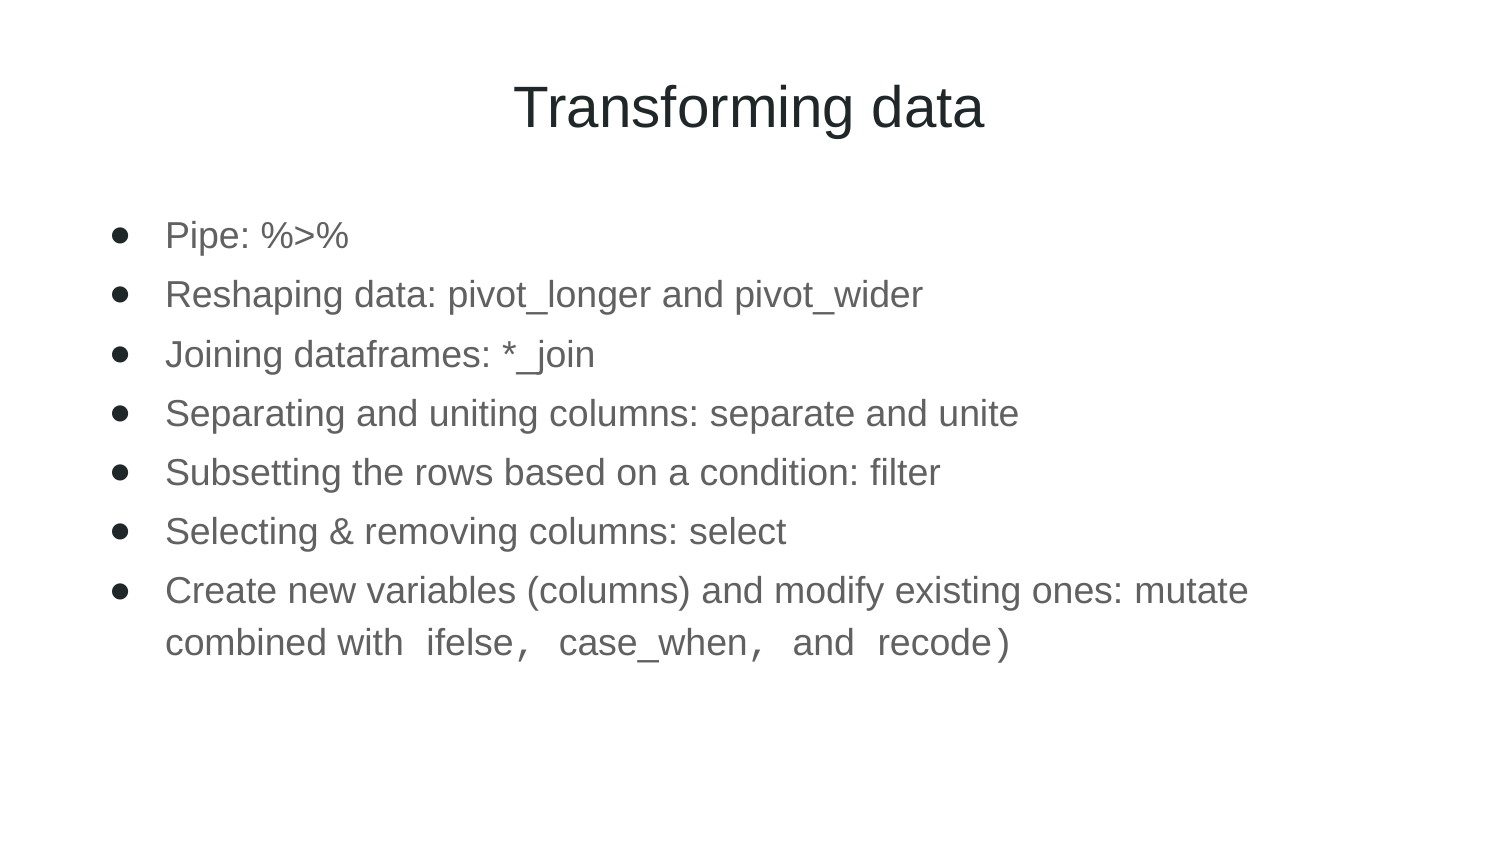

# Transforming data
Pipe: %>%
Reshaping data: pivot_longer and pivot_wider
Joining dataframes: *_join
Separating and uniting columns: separate and unite
Subsetting the rows based on a condition: filter
Selecting & removing columns: select
Create new variables (columns) and modify existing ones: mutate combined with ifelse, case_when, and recode)